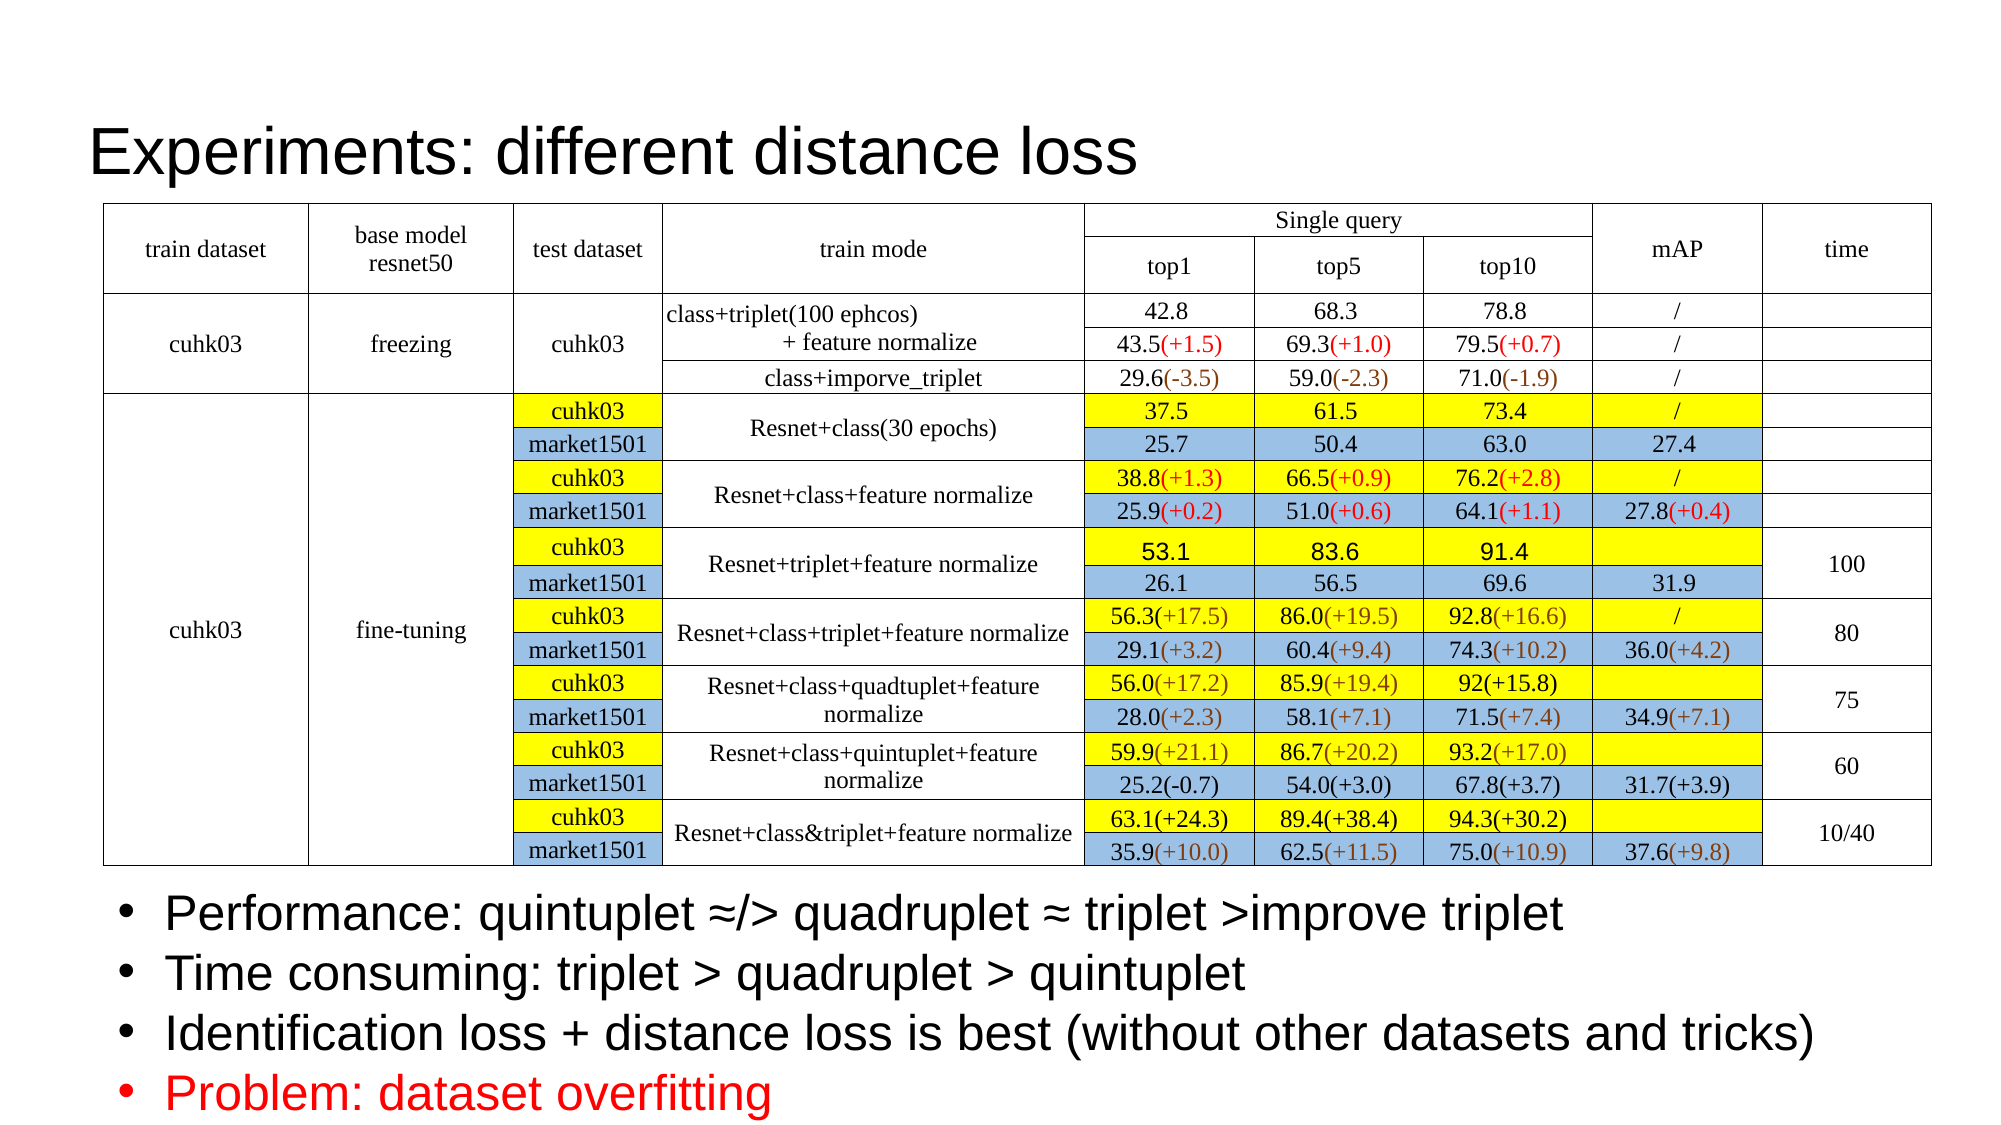

# Experiments: different distance loss
| train dataset | base model resnet50 | test dataset | train mode | Single query |  |  | mAP | time |
| --- | --- | --- | --- | --- | --- | --- | --- | --- |
|  |  |  |  | top1 | top5 | top10 |  |  |
| cuhk03 | freezing | cuhk03 | class+triplet(100 ephcos) + feature normalize | 42.8 | 68.3 | 78.8 | / |  |
|  |  |  |  | 43.5(+1.5) | 69.3(+1.0) | 79.5(+0.7) | / |  |
|  |  |  | class+imporve\_triplet | 29.6(-3.5) | 59.0(-2.3) | 71.0(-1.9) | / |  |
| cuhk03 | fine-tuning | cuhk03 | Resnet+class(30 epochs) | 37.5 | 61.5 | 73.4 | / |  |
|  |  | market1501 |  | 25.7 | 50.4 | 63.0 | 27.4 |  |
|  |  | cuhk03 | Resnet+class+feature normalize | 38.8(+1.3) | 66.5(+0.9) | 76.2(+2.8) | / |  |
|  |  | market1501 |  | 25.9(+0.2) | 51.0(+0.6) | 64.1(+1.1) | 27.8(+0.4) |  |
|  |  | cuhk03 | Resnet+triplet+feature normalize | 53.1 | 83.6 | 91.4 |  | 100 |
|  |  | market1501 |  | 26.1 | 56.5 | 69.6 | 31.9 |  |
|  |  | cuhk03 | Resnet+class+triplet+feature normalize | 56.3(+17.5) | 86.0(+19.5) | 92.8(+16.6) | / | 80 |
|  |  | market1501 |  | 29.1(+3.2) | 60.4(+9.4) | 74.3(+10.2) | 36.0(+4.2) |  |
|  |  | cuhk03 | Resnet+class+quadtuplet+feature normalize | 56.0(+17.2) | 85.9(+19.4) | 92(+15.8) |  | 75 |
|  |  | market1501 |  | 28.0(+2.3) | 58.1(+7.1) | 71.5(+7.4) | 34.9(+7.1) |  |
|  |  | cuhk03 | Resnet+class+quintuplet+feature normalize | 59.9(+21.1) | 86.7(+20.2) | 93.2(+17.0) |  | 60 |
|  |  | market1501 |  | 25.2(-0.7) | 54.0(+3.0) | 67.8(+3.7) | 31.7(+3.9) |  |
|  |  | cuhk03 | Resnet+class&triplet+feature normalize | 63.1(+24.3) | 89.4(+38.4) | 94.3(+30.2) |  | 10/40 |
|  |  | market1501 |  | 35.9(+10.0) | 62.5(+11.5) | 75.0(+10.9) | 37.6(+9.8) |  |
Performance: quintuplet ≈/> quadruplet ≈ triplet >improve triplet
Time consuming: triplet > quadruplet > quintuplet
Identification loss + distance loss is best (without other datasets and tricks)
Problem: dataset overfitting